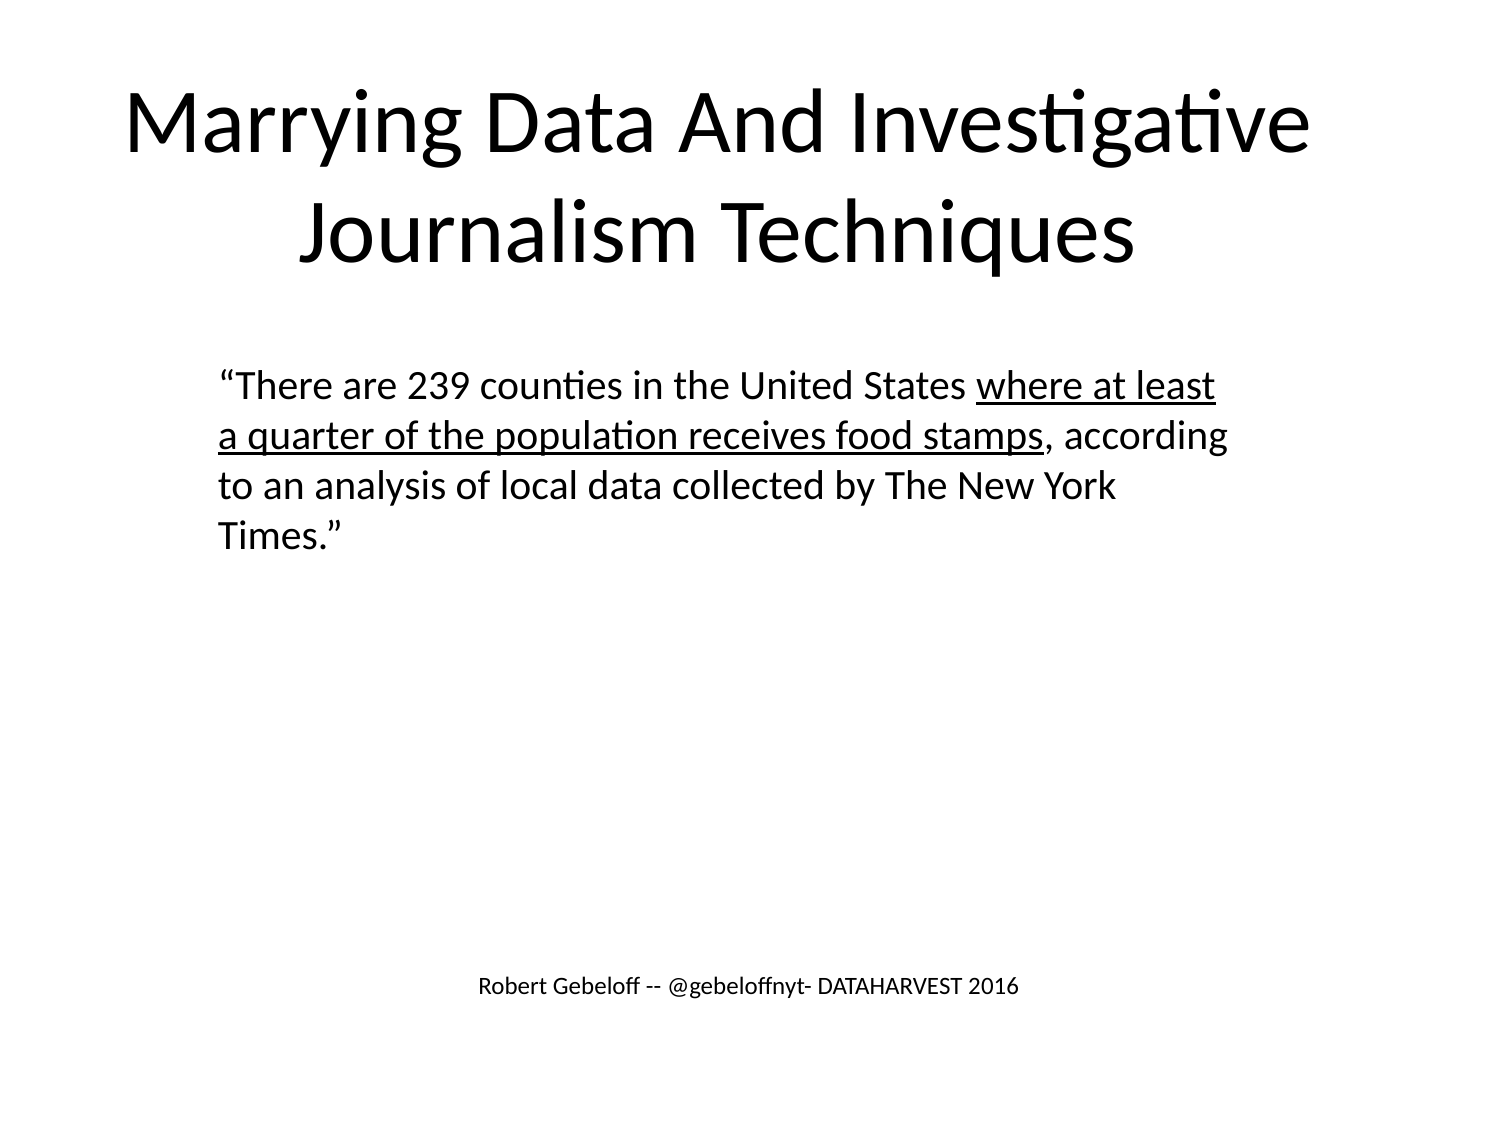

# Marrying Data And Investigative Journalism Techniques
“There are 239 counties in the United States where at least a quarter of the population receives food stamps, according to an analysis of local data collected by The New York Times.”

Robert Gebeloff -- @gebeloffnyt- DATAHARVEST 2016